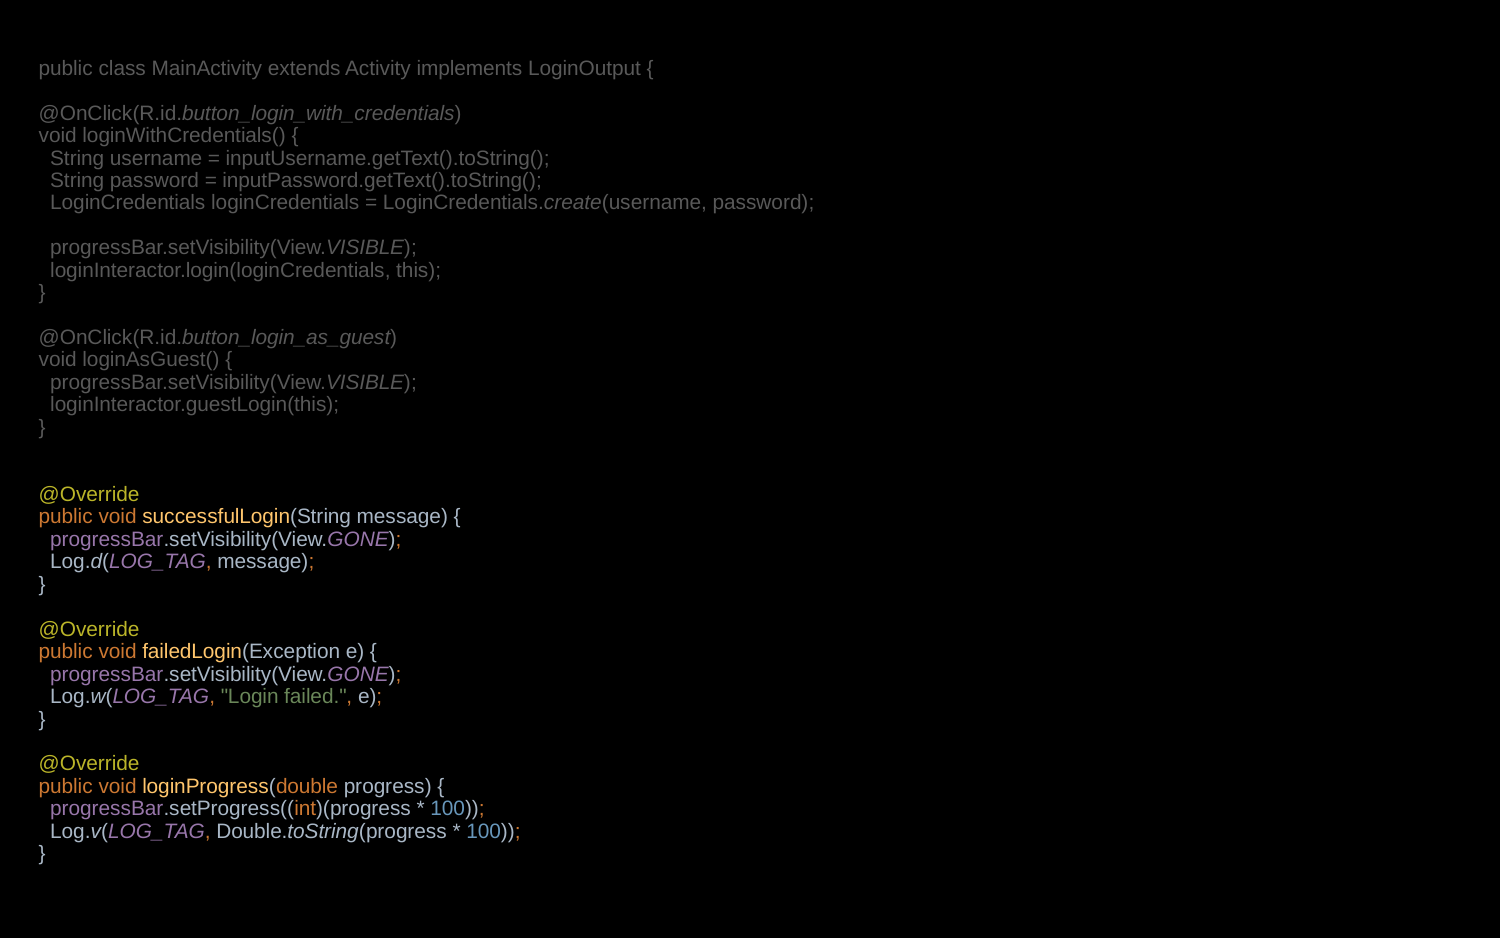

# public class MainActivity extends Activity implements LoginOutput { @OnClick(R.id.button_login_with_credentials) void loginWithCredentials() { String username = inputUsername.getText().toString(); String password = inputPassword.getText().toString(); LoginCredentials loginCredentials = LoginCredentials.create(username, password); progressBar.setVisibility(View.VISIBLE); loginInteractor.login(loginCredentials, this); } @OnClick(R.id.button_login_as_guest) void loginAsGuest() { progressBar.setVisibility(View.VISIBLE); loginInteractor.guestLogin(this); } @Override public void successfulLogin(String message) { progressBar.setVisibility(View.GONE); Log.d(LOG_TAG, message); } @Override public void failedLogin(Exception e) { progressBar.setVisibility(View.GONE); Log.w(LOG_TAG, "Login failed.", e); } @Override public void loginProgress(double progress) { progressBar.setProgress((int)(progress * 100)); Log.v(LOG_TAG, Double.toString(progress * 100)); }